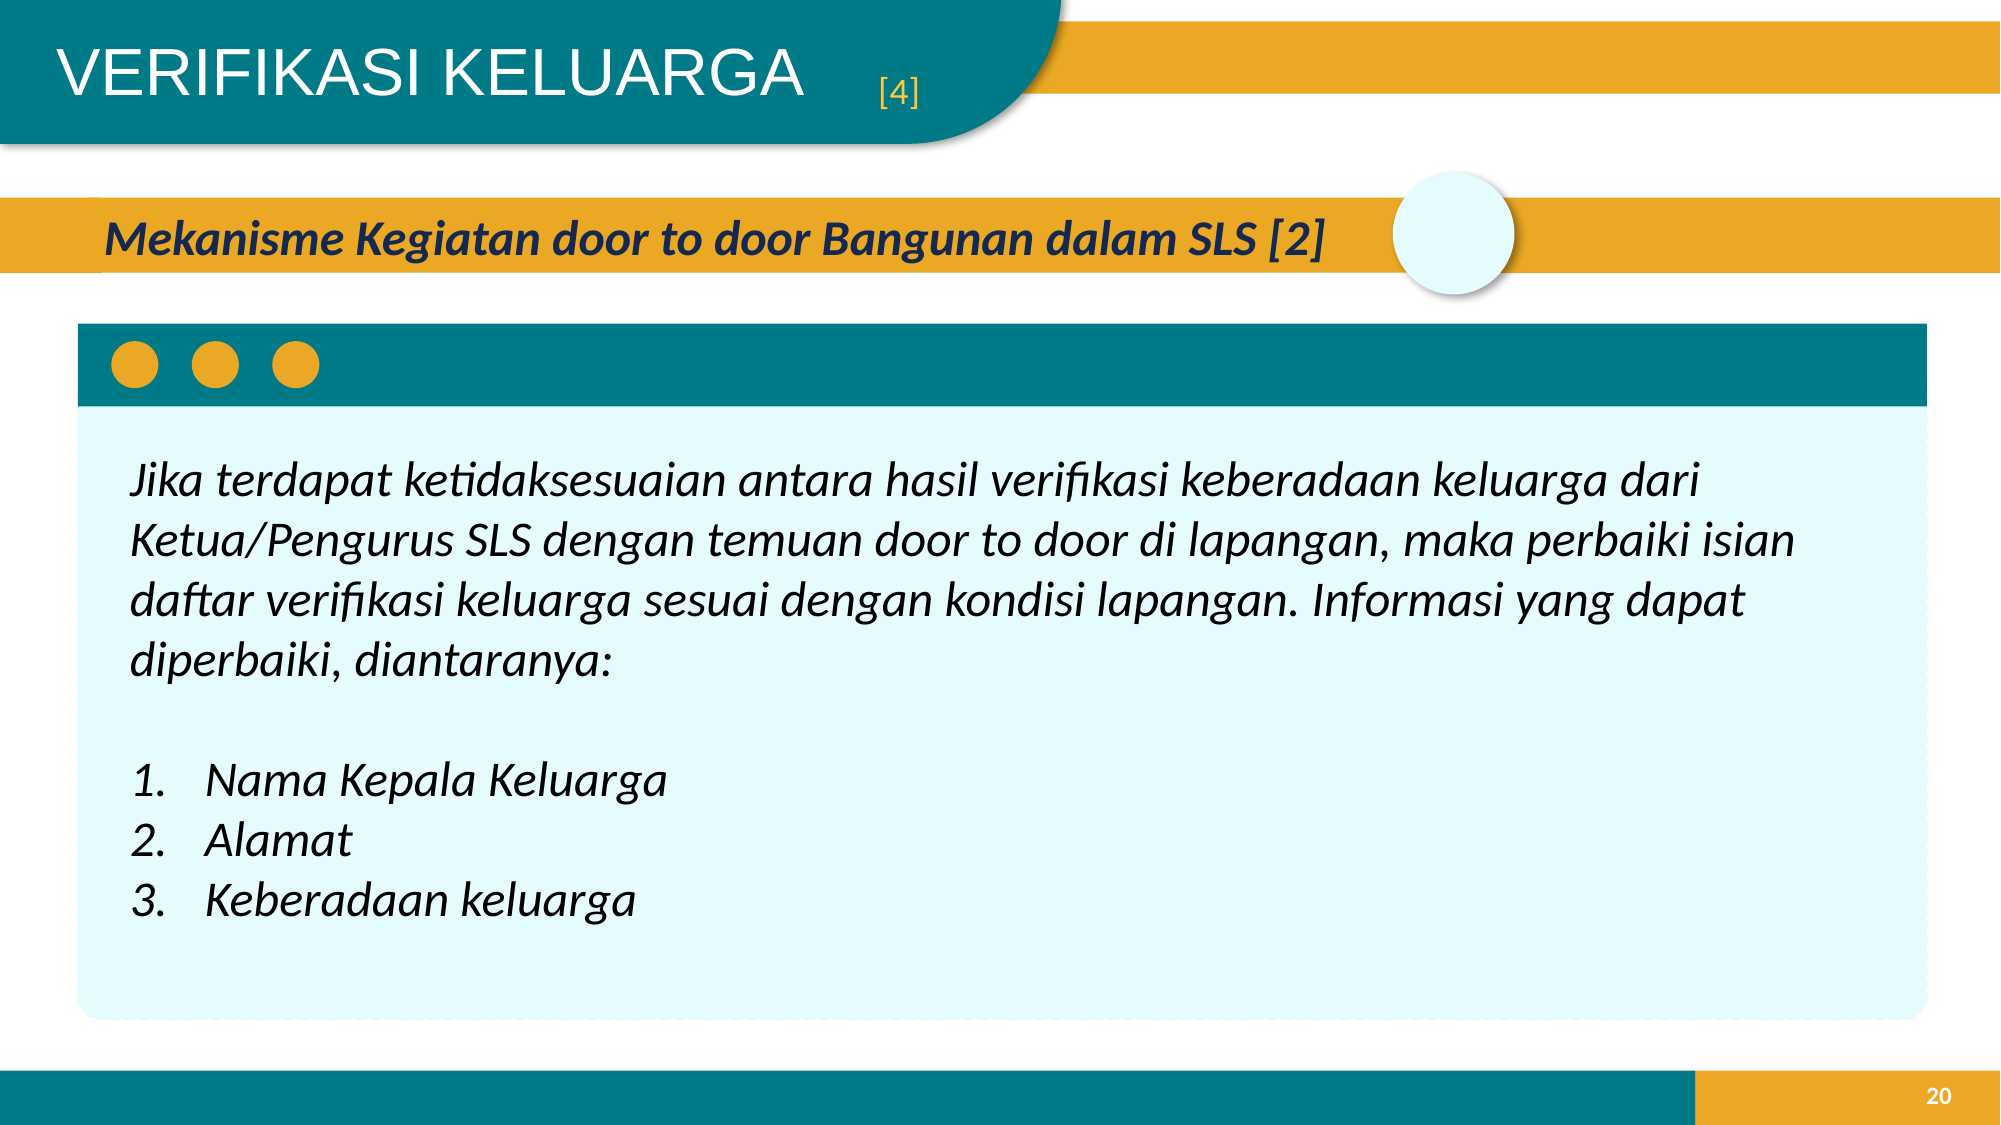

VERIFIKASI KELUARGA
lihat buku pedoman teknis halaman
[4]

Mekanisme Kegiatan door to door Bangunan dalam SLS [2]

Jika terdapat ketidaksesuaian antara hasil verifikasi keberadaan keluarga dari Ketua/Pengurus SLS dengan temuan door to door di lapangan, maka perbaiki isian daftar verifikasi keluarga sesuai dengan kondisi lapangan. Informasi yang dapat diperbaiki, diantaranya:

Nama Kepala Keluarga
Alamat
Keberadaan keluarga
20